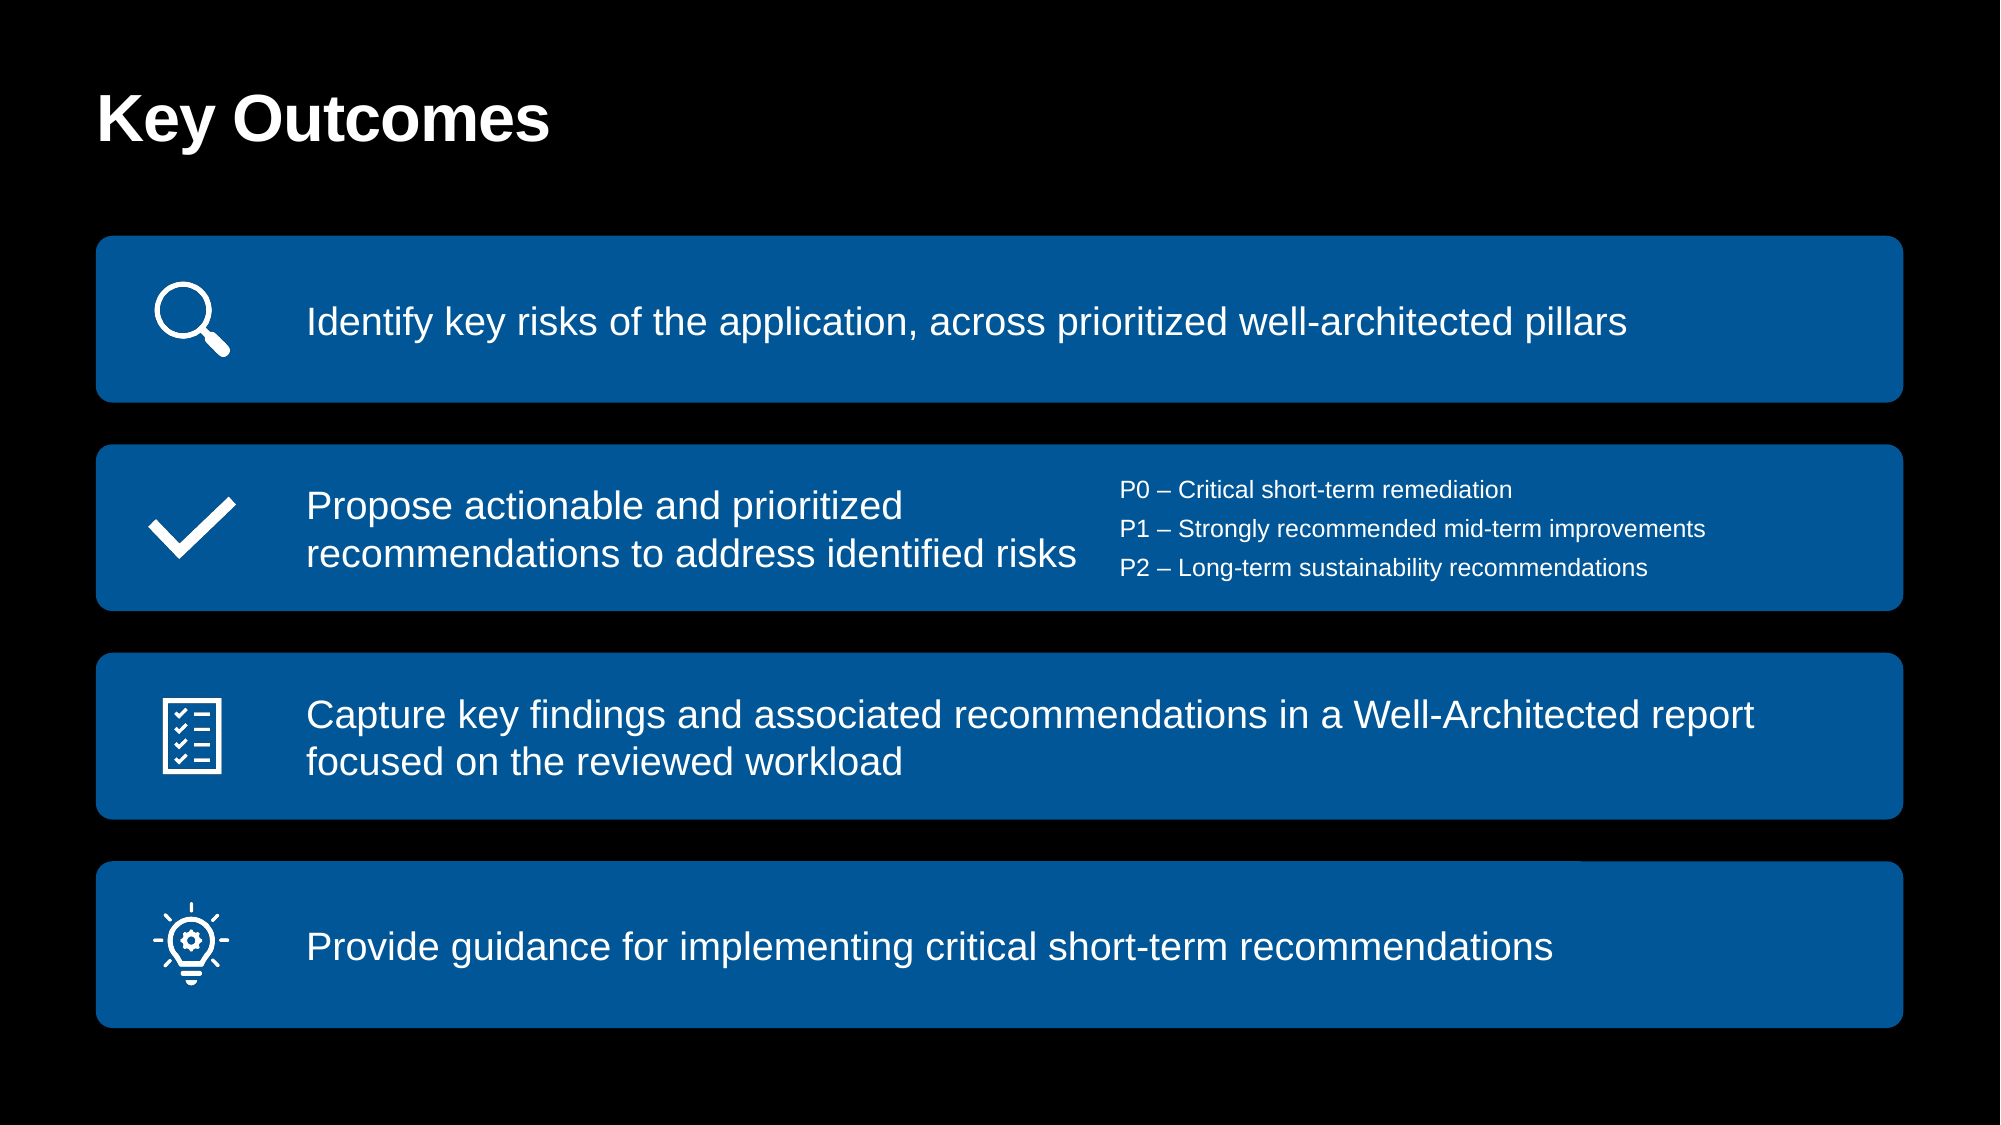

# Key Outcomes

Identify key risks of the application, across prioritized well-architected pillars

Propose actionable and prioritized recommendations to address identified risks
P0 – Critical short-term remediation
P1 – Strongly recommended mid-term improvements
P2 – Long-term sustainability recommendations

Capture key findings and associated recommendations in a Well-Architected report focused on the reviewed workload

Provide guidance for implementing critical short-term recommendations